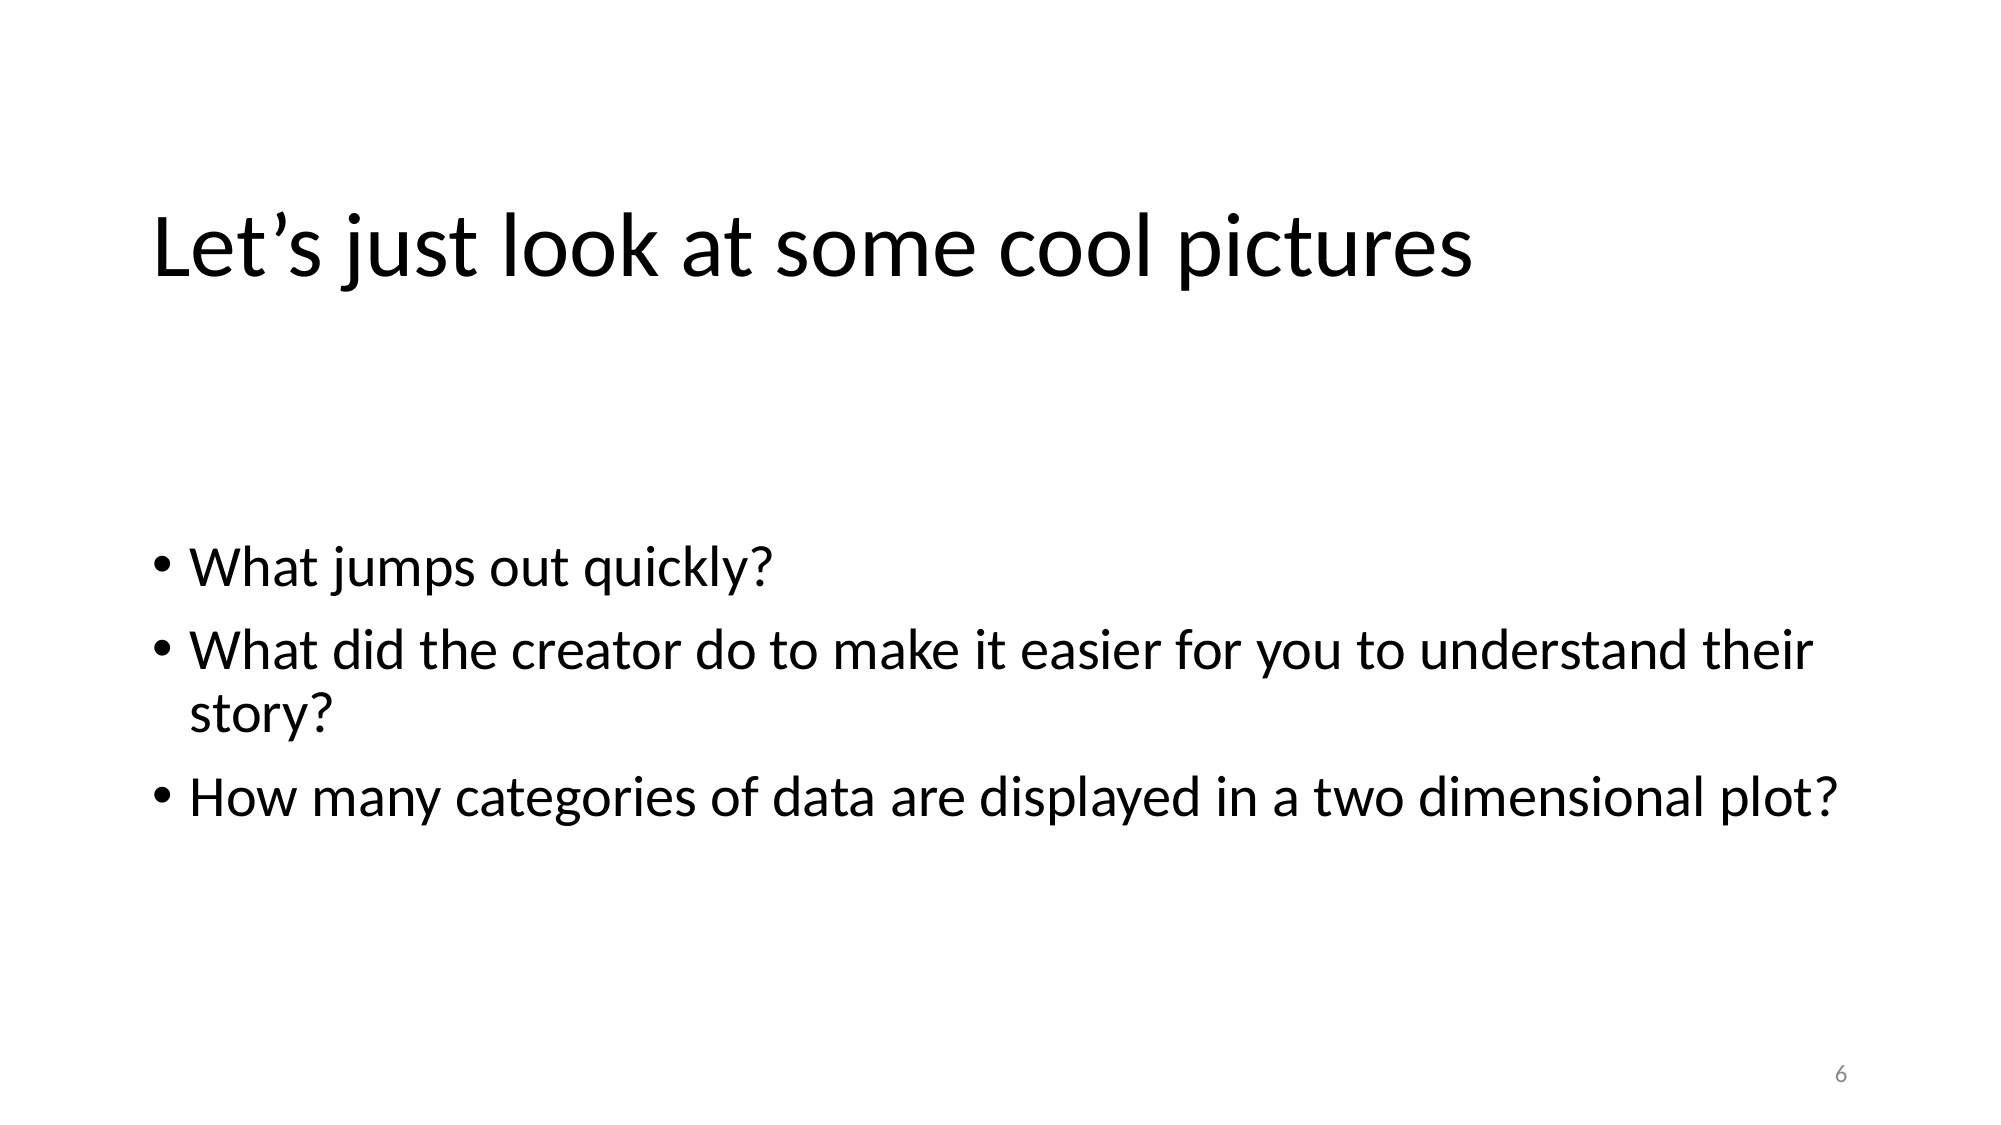

# Let’s just look at some cool pictures
What jumps out quickly?
What did the creator do to make it easier for you to understand their story?
How many categories of data are displayed in a two dimensional plot?
6